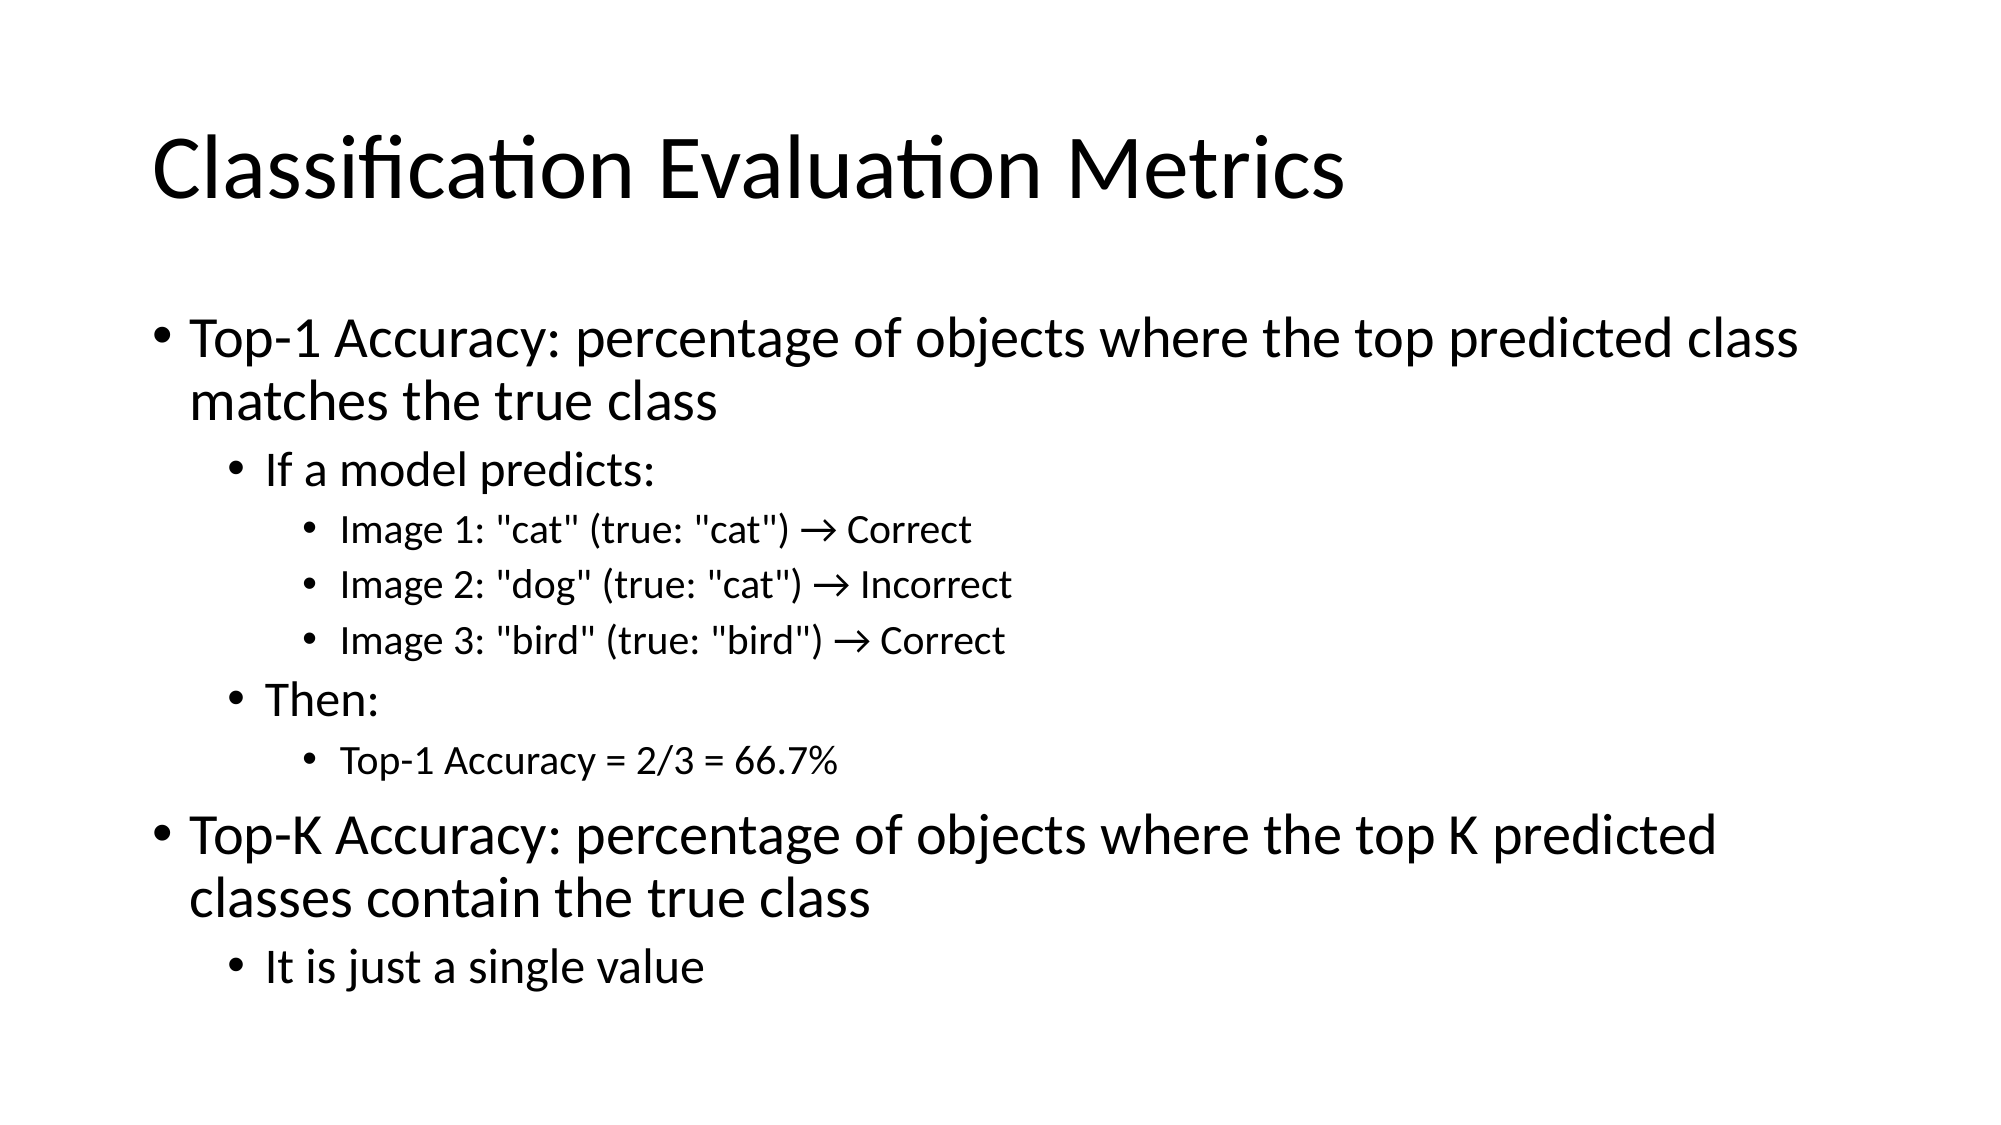

# Classification Evaluation Metrics
Top-1 Accuracy: percentage of objects where the top predicted class matches the true class
If a model predicts:
Image 1: "cat" (true: "cat") → Correct
Image 2: "dog" (true: "cat") → Incorrect
Image 3: "bird" (true: "bird") → Correct
Then:
Top-1 Accuracy = 2/3 = 66.7%
Top-K Accuracy: percentage of objects where the top K predicted classes contain the true class
It is just a single value